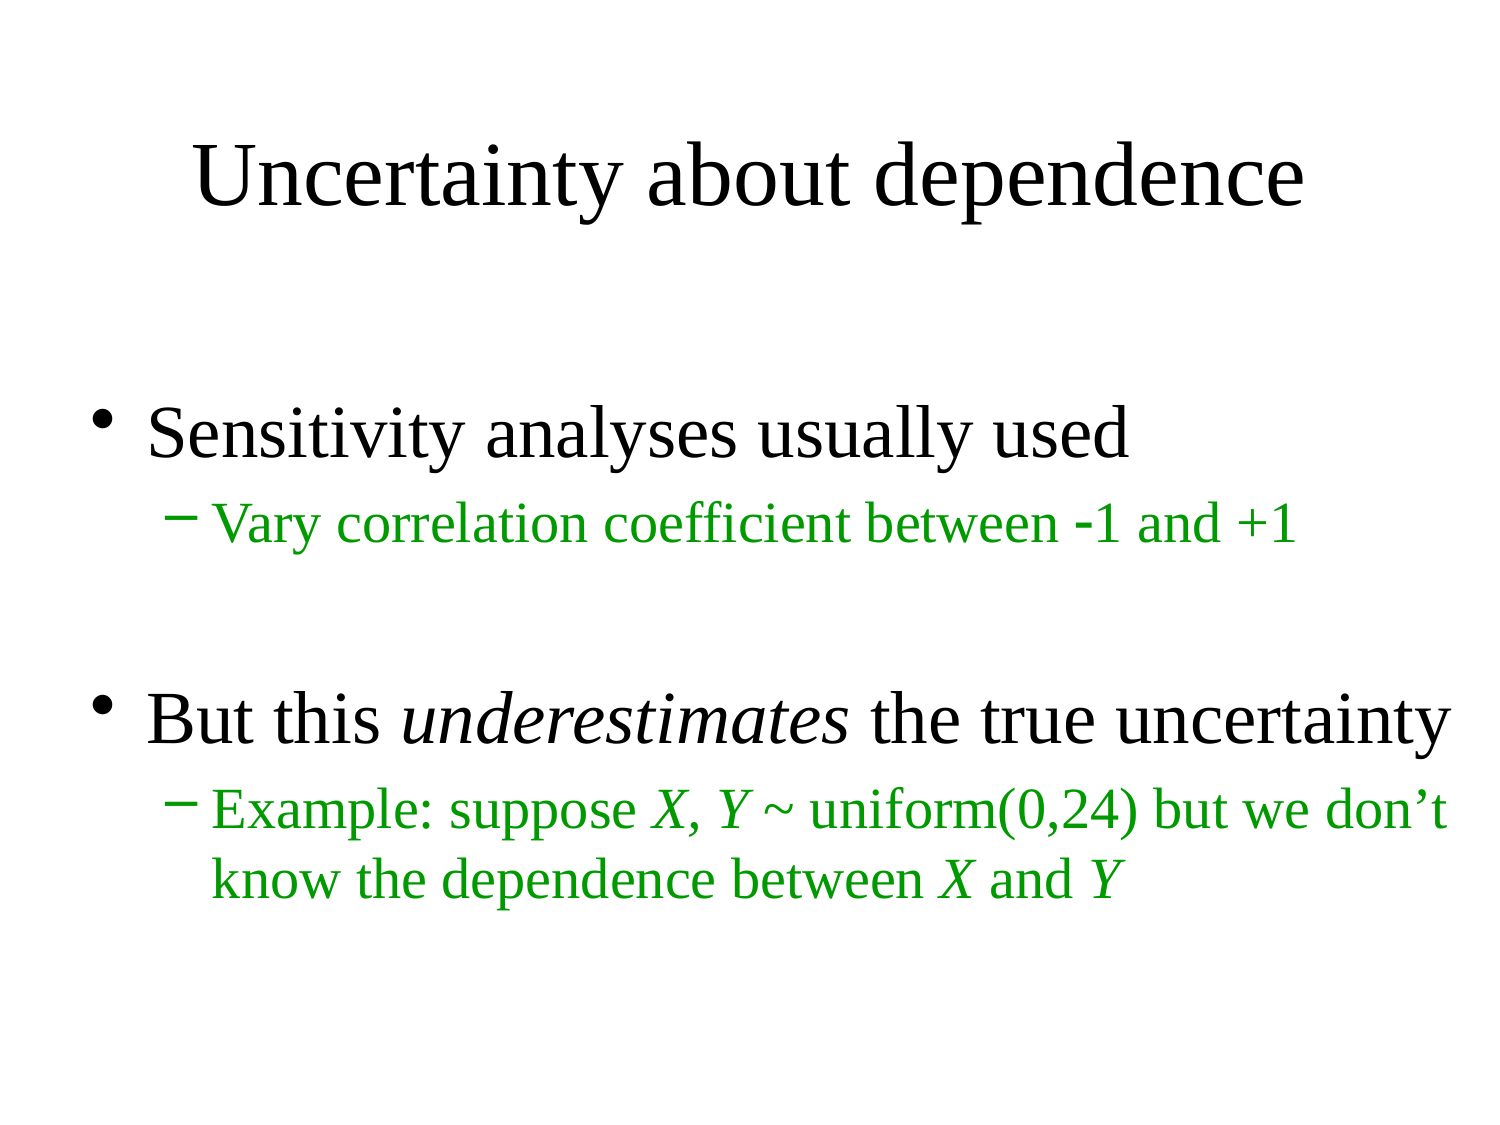

Uncertainty about dependence
Sensitivity analyses usually used
Vary correlation coefficient between −1 and +1

But this underestimates the true uncertainty
Example: suppose X, Y ~ uniform(0,24) but we don’t know the dependence between X and Y